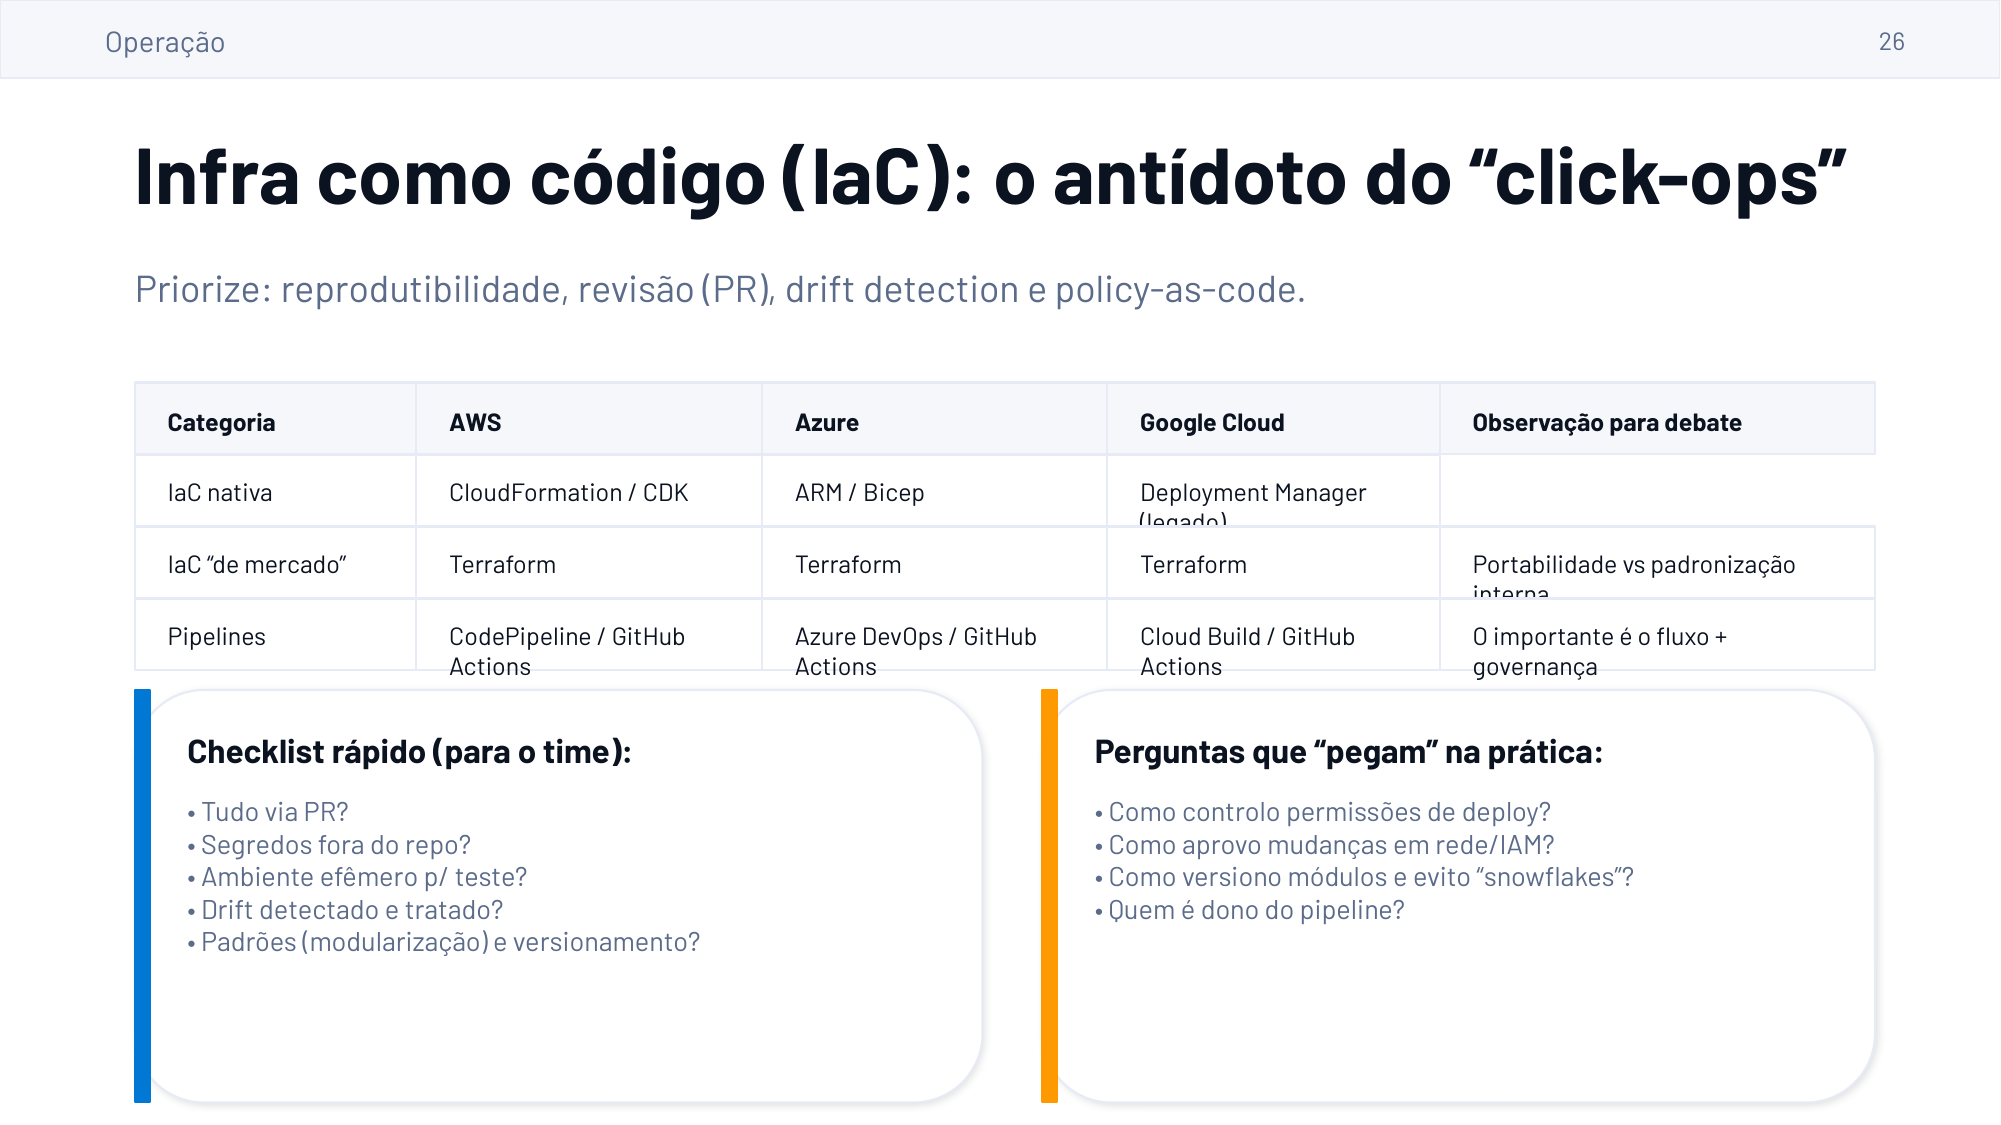

Operação
26
Infra como código (IaC): o antídoto do “click-ops”
Priorize: reprodutibilidade, revisão (PR), drift detection e policy-as-code.

Categoria
AWS
Azure
Google Cloud
Observação para debate

IaC nativa
CloudFormation / CDK
ARM / Bicep
Deployment Manager (legado)

IaC “de mercado”
Terraform
Terraform
Terraform
Portabilidade vs padronização interna

Pipelines
CodePipeline / GitHub Actions
Azure DevOps / GitHub Actions
Cloud Build / GitHub Actions
O importante é o fluxo + governança

Checklist rápido (para o time):
Perguntas que “pegam” na prática:
• Tudo via PR?
• Segredos fora do repo?
• Ambiente efêmero p/ teste?
• Drift detectado e tratado?
• Padrões (modularização) e versionamento?
• Como controlo permissões de deploy?
• Como aprovo mudanças em rede/IAM?
• Como versiono módulos e evito “snowflakes”?
• Quem é dono do pipeline?